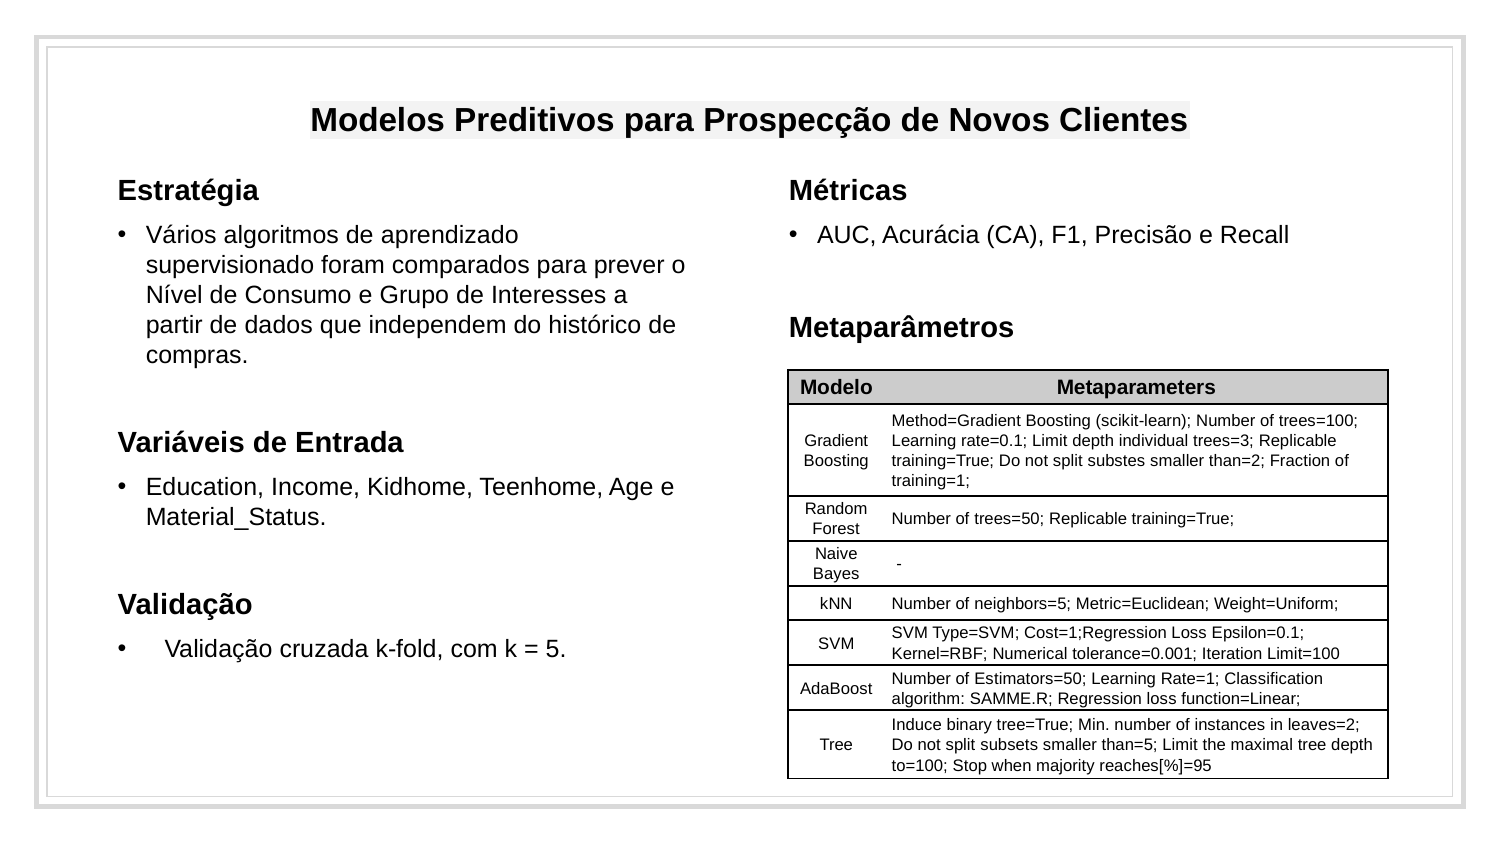

# Modelos Preditivos para Prospecção de Novos Clientes
Estratégia
Vários algoritmos de aprendizado supervisionado foram comparados para prever o Nível de Consumo e Grupo de Interesses a partir de dados que independem do histórico de compras.

Variáveis de Entrada
Education, Income, Kidhome, Teenhome, Age e Material_Status.

Validação
Validação cruzada k-fold, com k = 5.
Métricas
AUC, Acurácia (CA), F1, Precisão e Recall

Metaparâmetros
| Modelo | Metaparameters |
| --- | --- |
| Gradient Boosting | Method=Gradient Boosting (scikit-learn); Number of trees=100; Learning rate=0.1; Limit depth individual trees=3; Replicable training=True; Do not split substes smaller than=2; Fraction of training=1; |
| Random Forest | Number of trees=50; Replicable training=True; |
| Naive Bayes | - |
| kNN | Number of neighbors=5; Metric=Euclidean; Weight=Uniform; |
| SVM | SVM Type=SVM; Cost=1;Regression Loss Epsilon=0.1; Kernel=RBF; Numerical tolerance=0.001; Iteration Limit=100 |
| AdaBoost | Number of Estimators=50; Learning Rate=1; Classification algorithm: SAMME.R; Regression loss function=Linear; |
| Tree | Induce binary tree=True; Min. number of instances in leaves=2; Do not split subsets smaller than=5; Limit the maximal tree depth to=100; Stop when majority reaches[%]=95 |